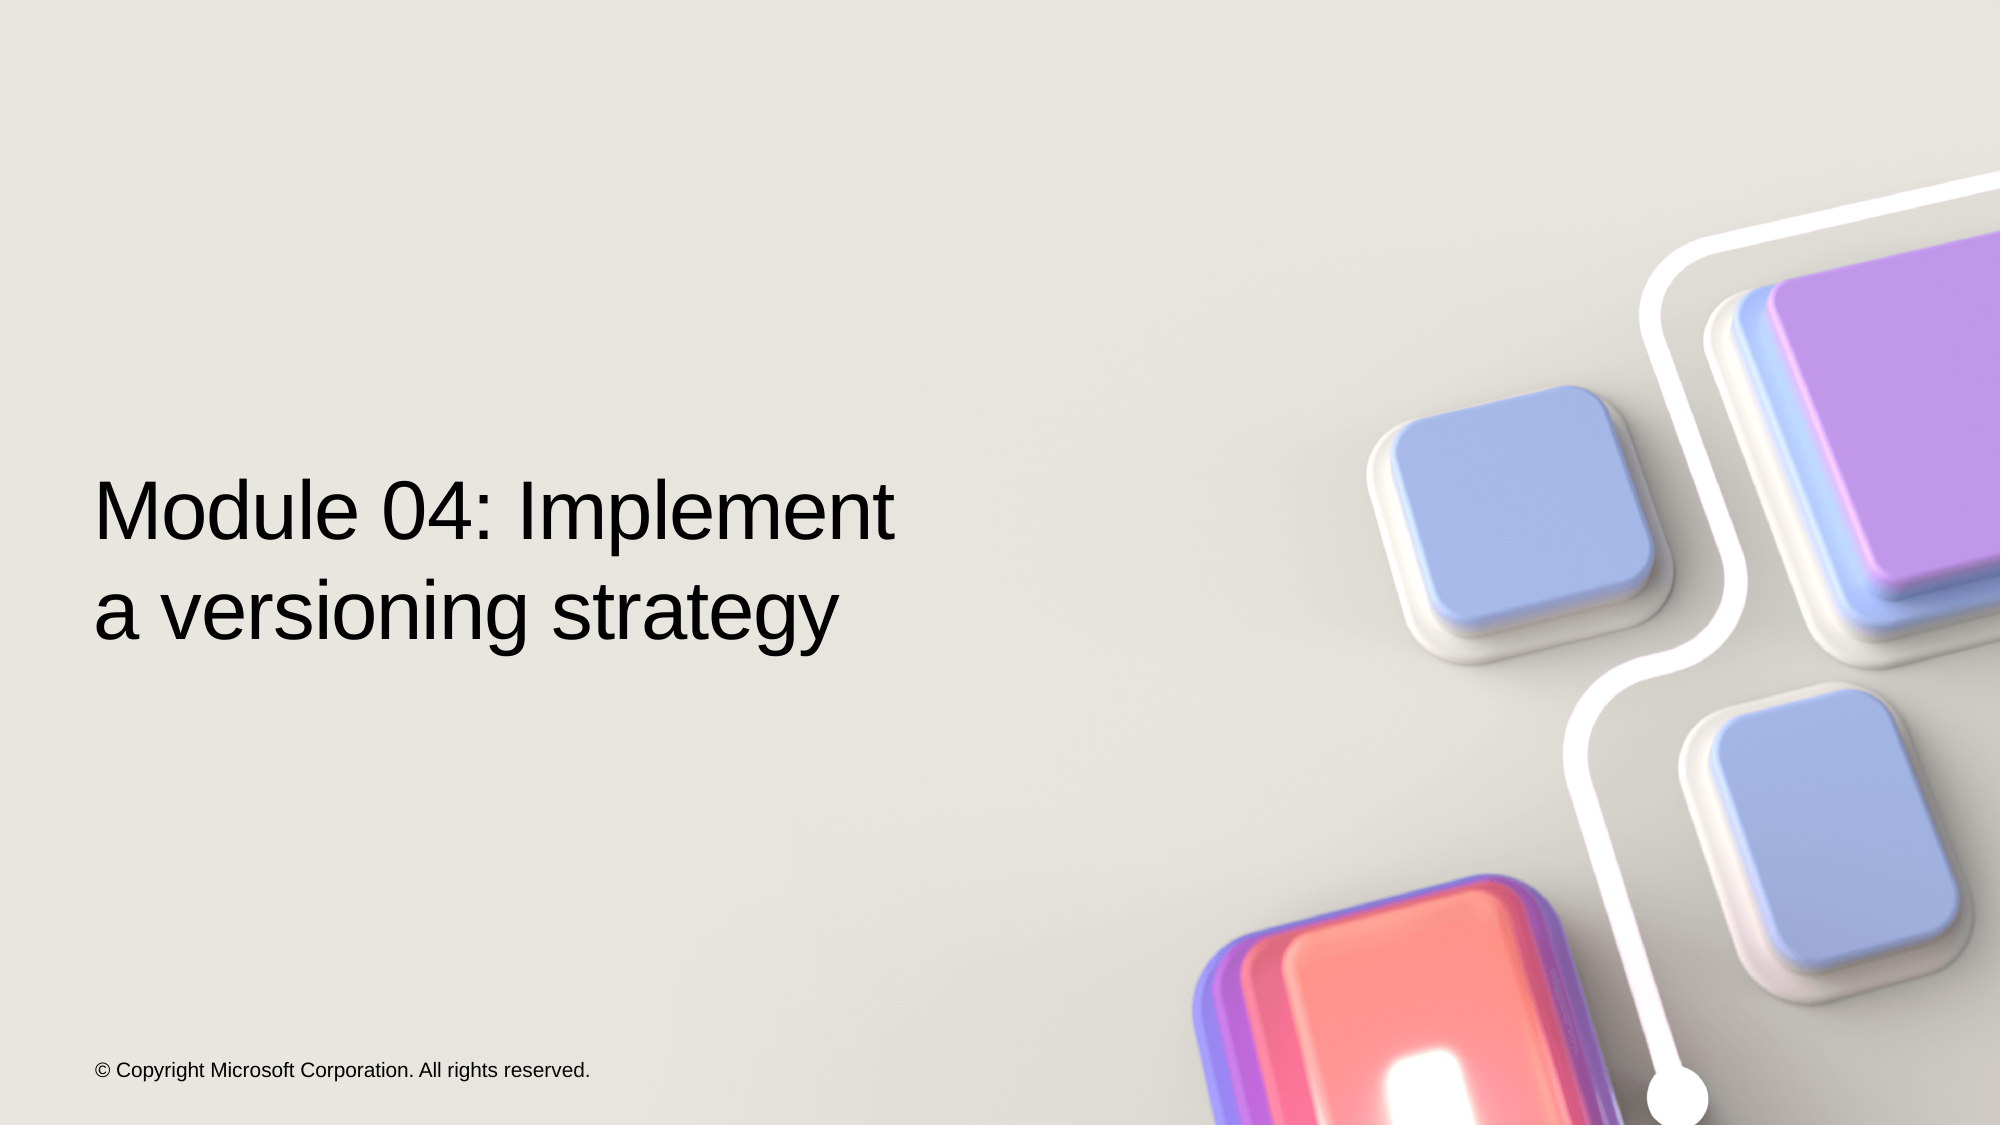

# Module 04: Implement a versioning strategy